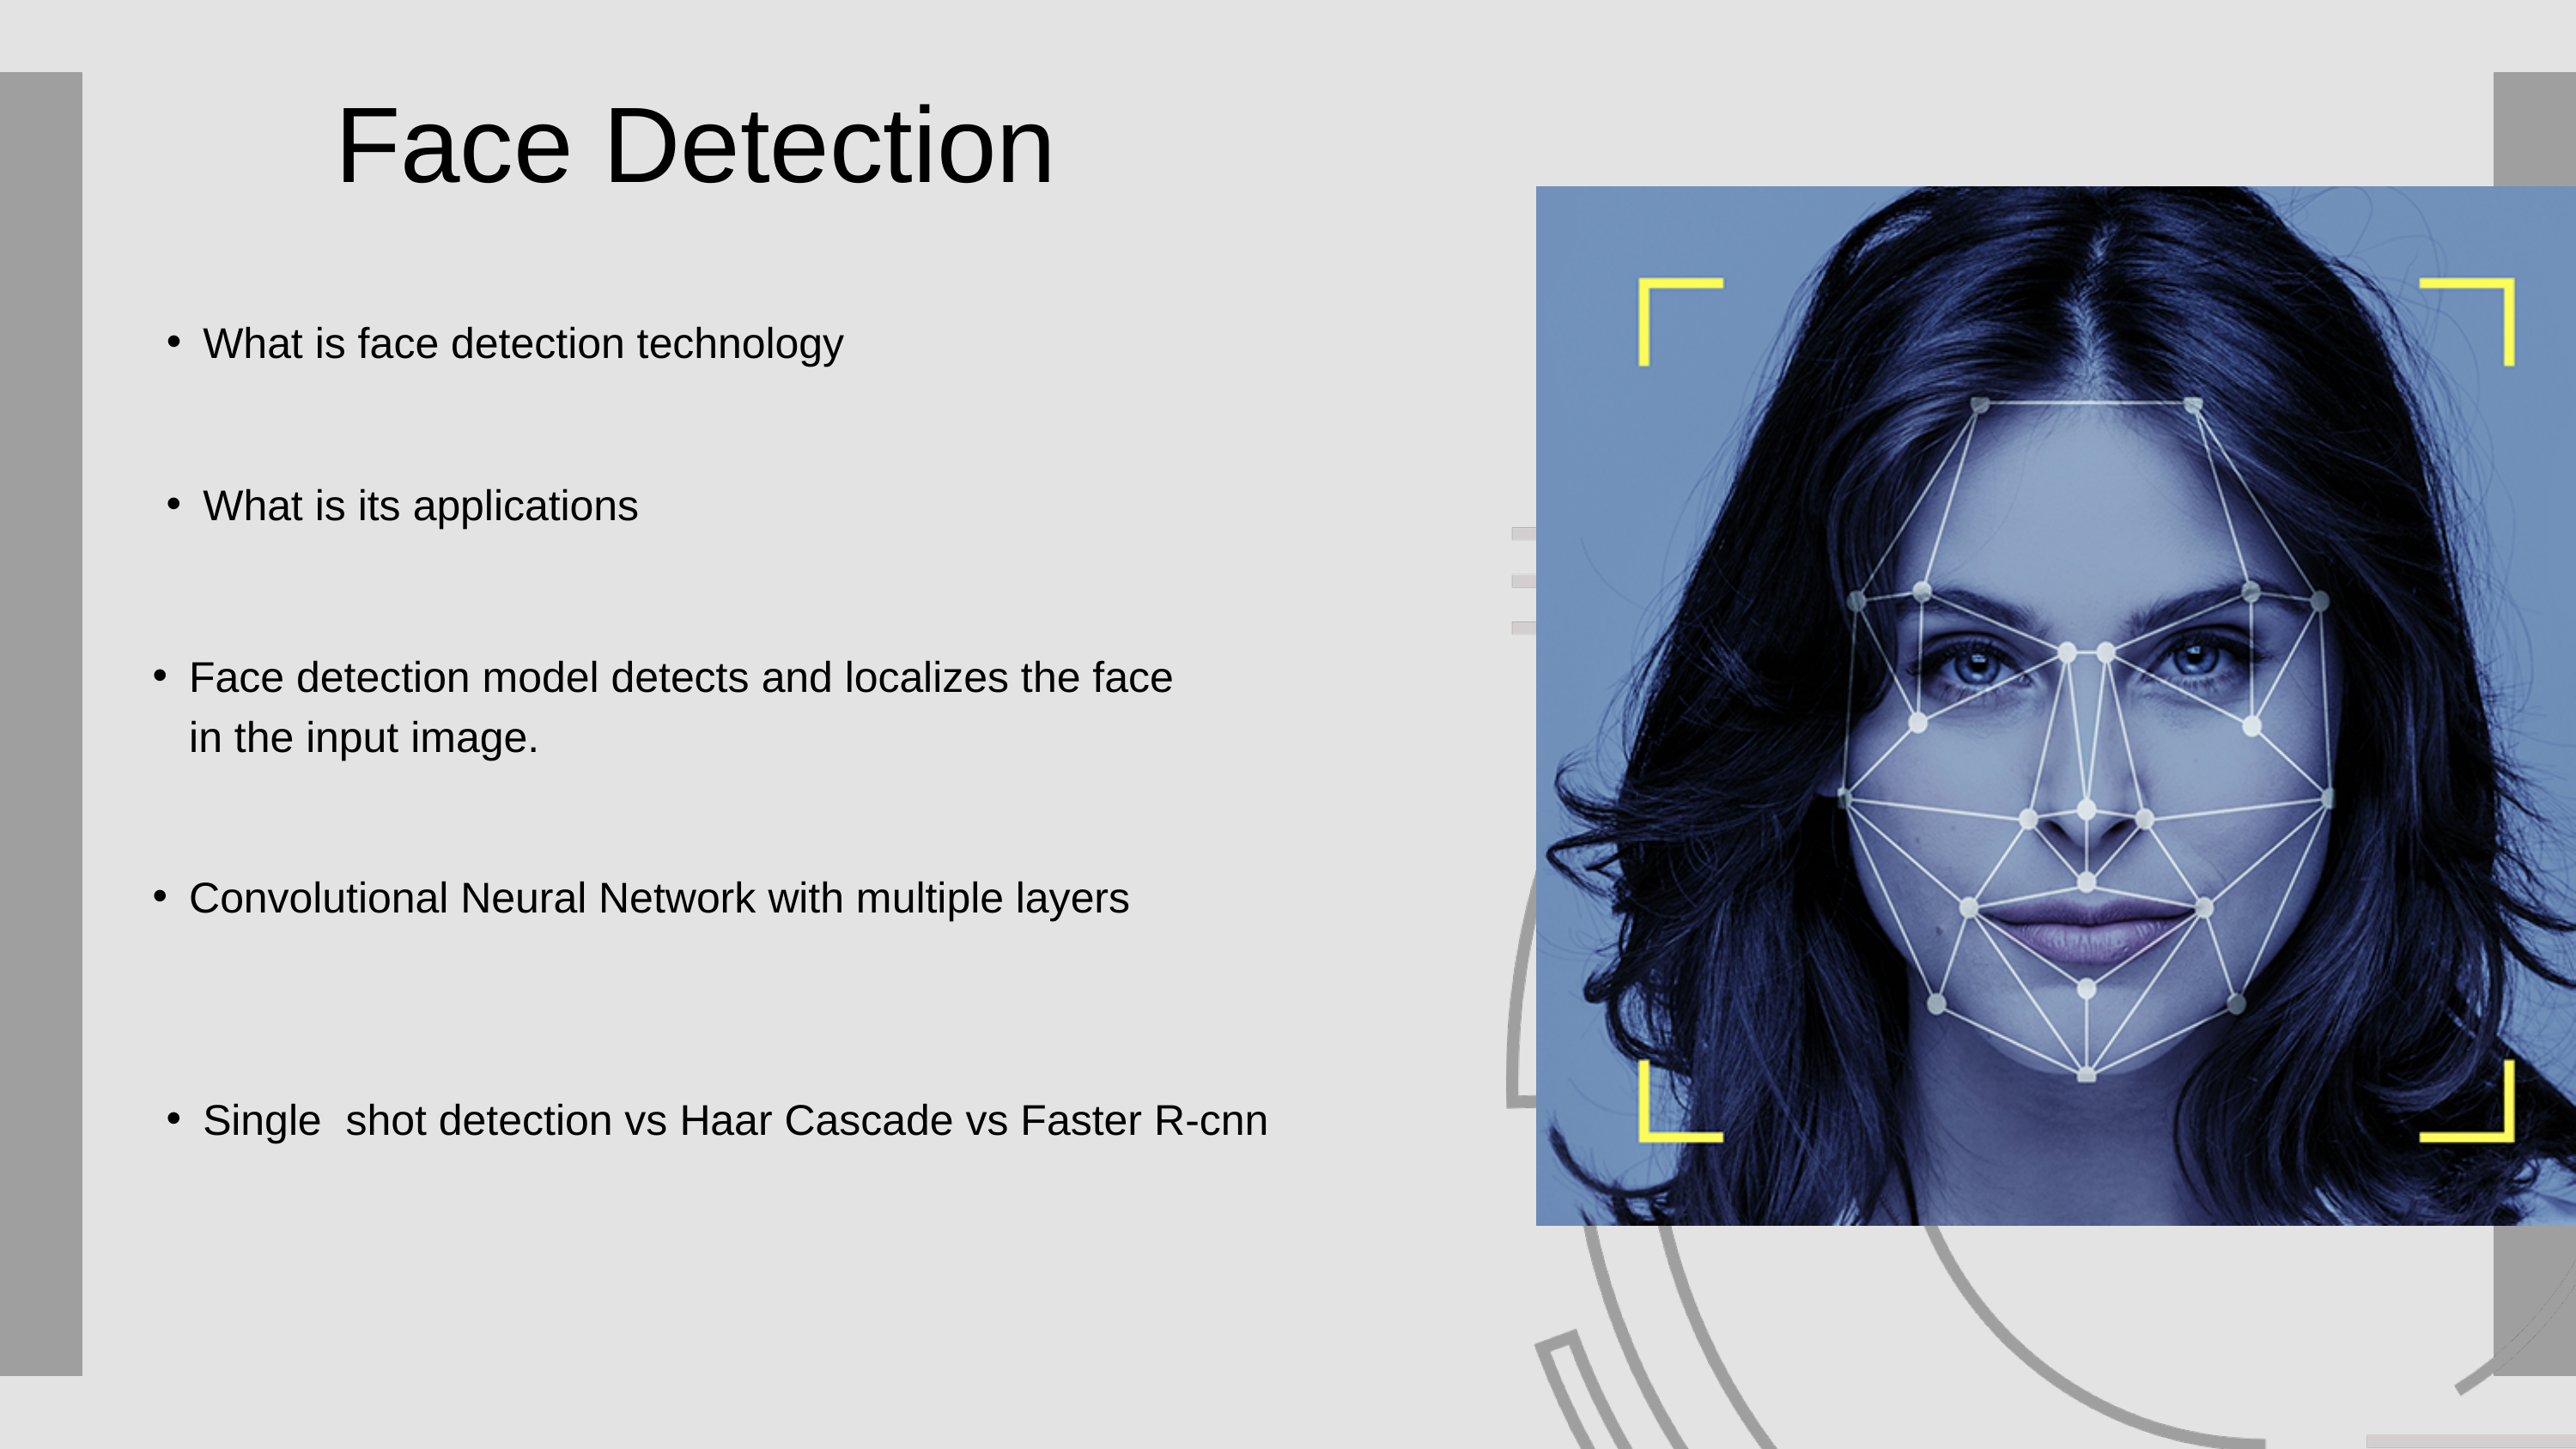

Face Detection

What is face detection technology
What is its applications
Face detection model detects and localizes the face in the input image.
Convolutional Neural Network with multiple layers
Single  shot detection vs Haar Cascade vs Faster R-cnn